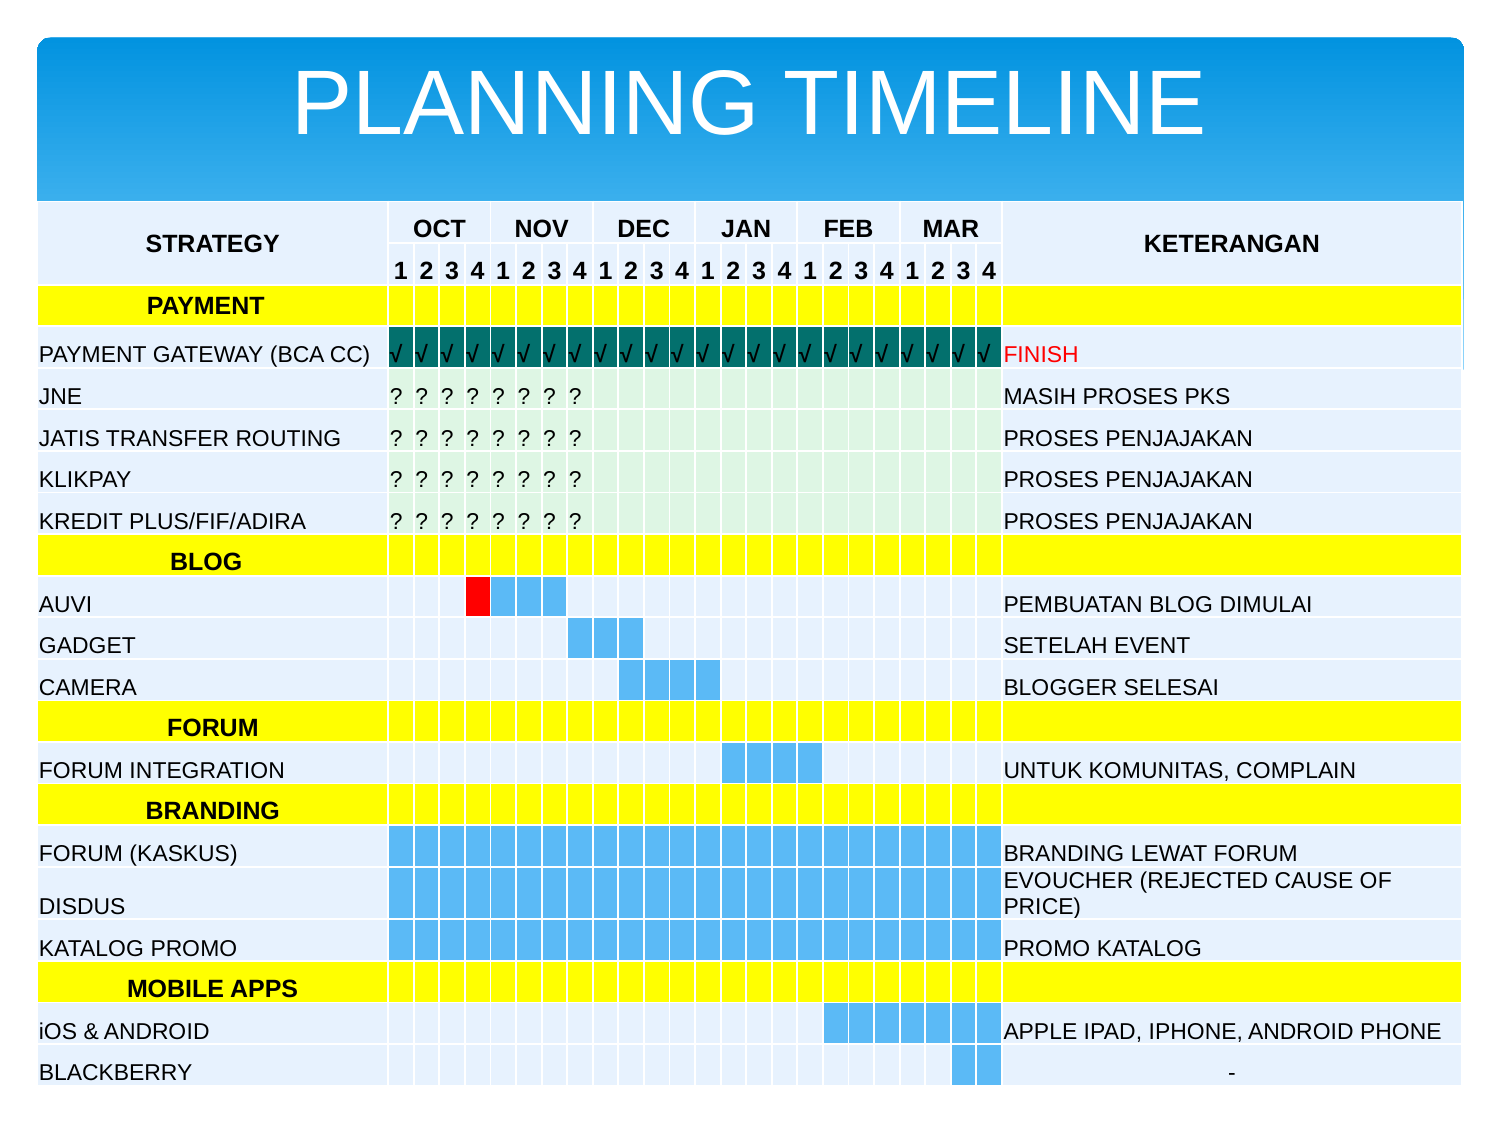

# PLANNING TIMELINE
| STRATEGY | OCT |  |  |  | NOV |  |  |  | DEC |  |  |  | JAN |  |  |  | FEB |  |  |  | MAR |  |  |  | KETERANGAN |
| --- | --- | --- | --- | --- | --- | --- | --- | --- | --- | --- | --- | --- | --- | --- | --- | --- | --- | --- | --- | --- | --- | --- | --- | --- | --- |
|  | 1 | 2 | 3 | 4 | 1 | 2 | 3 | 4 | 1 | 2 | 3 | 4 | 1 | 2 | 3 | 4 | 1 | 2 | 3 | 4 | 1 | 2 | 3 | 4 |  |
| PAYMENT |  |  |  |  |  |  |  |  |  |  |  |  |  |  |  |  |  |  |  |  |  |  |  |  |  |
| PAYMENT GATEWAY (BCA CC) | √ | √ | √ | √ | √ | √ | √ | √ | √ | √ | √ | √ | √ | √ | √ | √ | √ | √ | √ | √ | √ | √ | √ | √ | FINISH |
| JNE | ? | ? | ? | ? | ? | ? | ? | ? |  |  |  |  |  |  |  |  |  |  |  |  |  |  |  |  | MASIH PROSES PKS |
| JATIS TRANSFER ROUTING | ? | ? | ? | ? | ? | ? | ? | ? |  |  |  |  |  |  |  |  |  |  |  |  |  |  |  |  | PROSES PENJAJAKAN |
| KLIKPAY | ? | ? | ? | ? | ? | ? | ? | ? |  |  |  |  |  |  |  |  |  |  |  |  |  |  |  |  | PROSES PENJAJAKAN |
| KREDIT PLUS/FIF/ADIRA | ? | ? | ? | ? | ? | ? | ? | ? |  |  |  |  |  |  |  |  |  |  |  |  |  |  |  |  | PROSES PENJAJAKAN |
| BLOG |  |  |  |  |  |  |  |  |  |  |  |  |  |  |  |  |  |  |  |  |  |  |  |  |  |
| AUVI |  |  |  |  |  |  |  |  |  |  |  |  |  |  |  |  |  |  |  |  |  |  |  |  | PEMBUATAN BLOG DIMULAI |
| GADGET |  |  |  |  |  |  |  |  |  |  |  |  |  |  |  |  |  |  |  |  |  |  |  |  | SETELAH EVENT |
| CAMERA |  |  |  |  |  |  |  |  |  |  |  |  |  |  |  |  |  |  |  |  |  |  |  |  | BLOGGER SELESAI |
| FORUM |  |  |  |  |  |  |  |  |  |  |  |  |  |  |  |  |  |  |  |  |  |  |  |  |  |
| FORUM INTEGRATION |  |  |  |  |  |  |  |  |  |  |  |  |  |  |  |  |  |  |  |  |  |  |  |  | UNTUK KOMUNITAS, COMPLAIN |
| BRANDING |  |  |  |  |  |  |  |  |  |  |  |  |  |  |  |  |  |  |  |  |  |  |  |  |  |
| FORUM (KASKUS) |  |  |  |  |  |  |  |  |  |  |  |  |  |  |  |  |  |  |  |  |  |  |  |  | BRANDING LEWAT FORUM |
| DISDUS |  |  |  |  |  |  |  |  |  |  |  |  |  |  |  |  |  |  |  |  |  |  |  |  | EVOUCHER (REJECTED CAUSE OF PRICE) |
| KATALOG PROMO |  |  |  |  |  |  |  |  |  |  |  |  |  |  |  |  |  |  |  |  |  |  |  |  | PROMO KATALOG |
| MOBILE APPS |  |  |  |  |  |  |  |  |  |  |  |  |  |  |  |  |  |  |  |  |  |  |  |  |  |
| iOS & ANDROID |  |  |  |  |  |  |  |  |  |  |  |  |  |  |  |  |  |  |  |  |  |  |  |  | APPLE IPAD, IPHONE, ANDROID PHONE |
| BLACKBERRY |  |  |  |  |  |  |  |  |  |  |  |  |  |  |  |  |  |  |  |  |  |  |  |  | - |